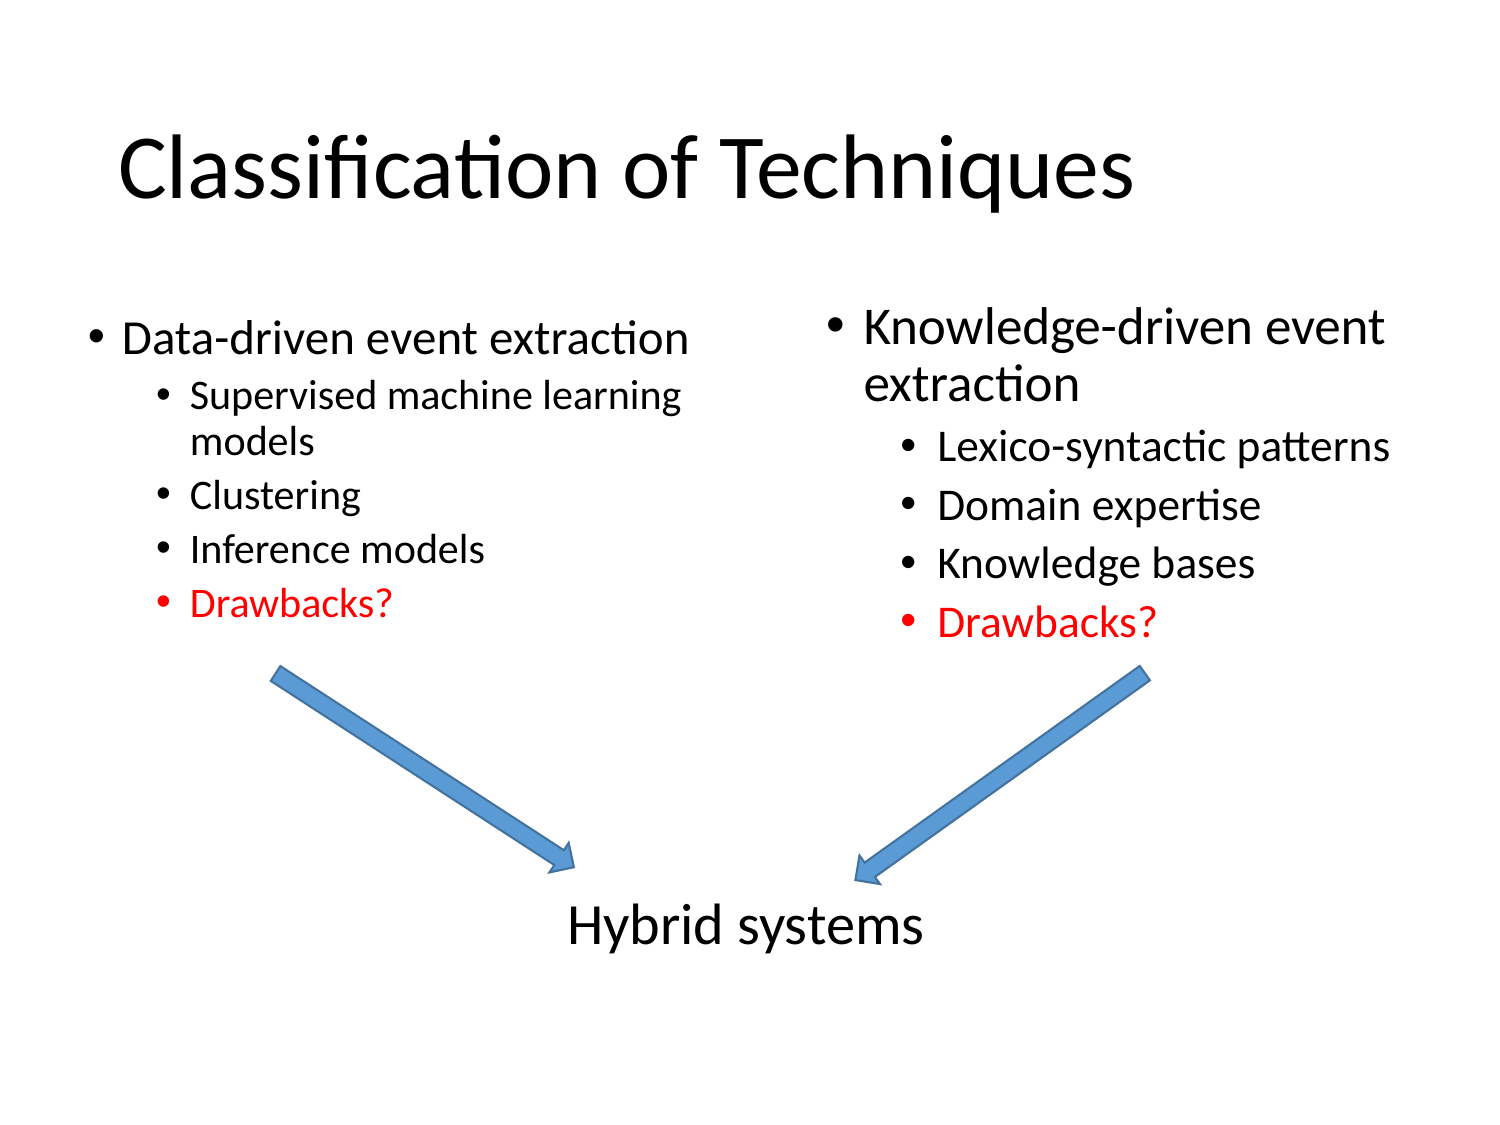

# Classification of Techniques
Knowledge-driven event extraction
Lexico-syntactic patterns
Domain expertise
Knowledge bases
Drawbacks?
Data-driven event extraction
Supervised machine learning models
Clustering
Inference models
Drawbacks?

Hybrid systems